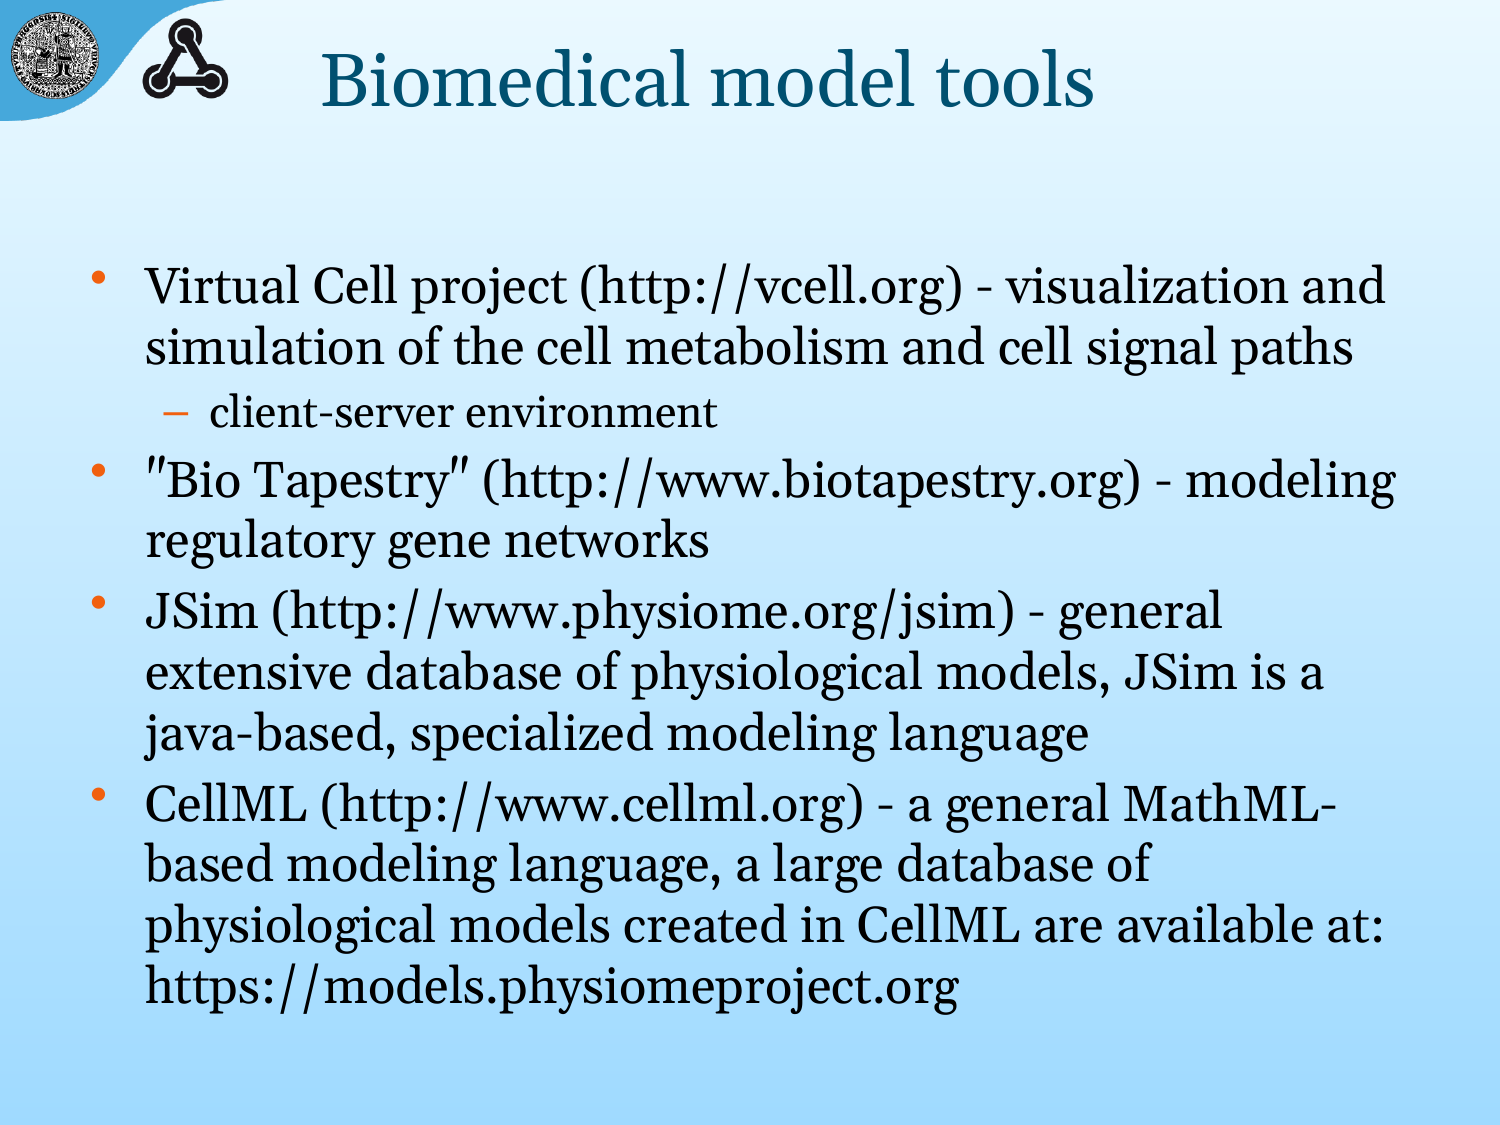

Virtual Cell project (http://vcell.org) - visualization and simulation of the cell metabolism and cell signal paths
client-server environment
"Bio Tapestry" (http://www.biotapestry.org) - modeling regulatory gene networks
JSim (http://www.physiome.org/jsim) - general extensive database of physiological models, JSim is a java-based, specialized modeling language
CellML (http://www.cellml.org) - a general MathML-based modeling language, a large database of physiological models created in CellML are available at: https://models.physiomeproject.org
Biomedical model tools